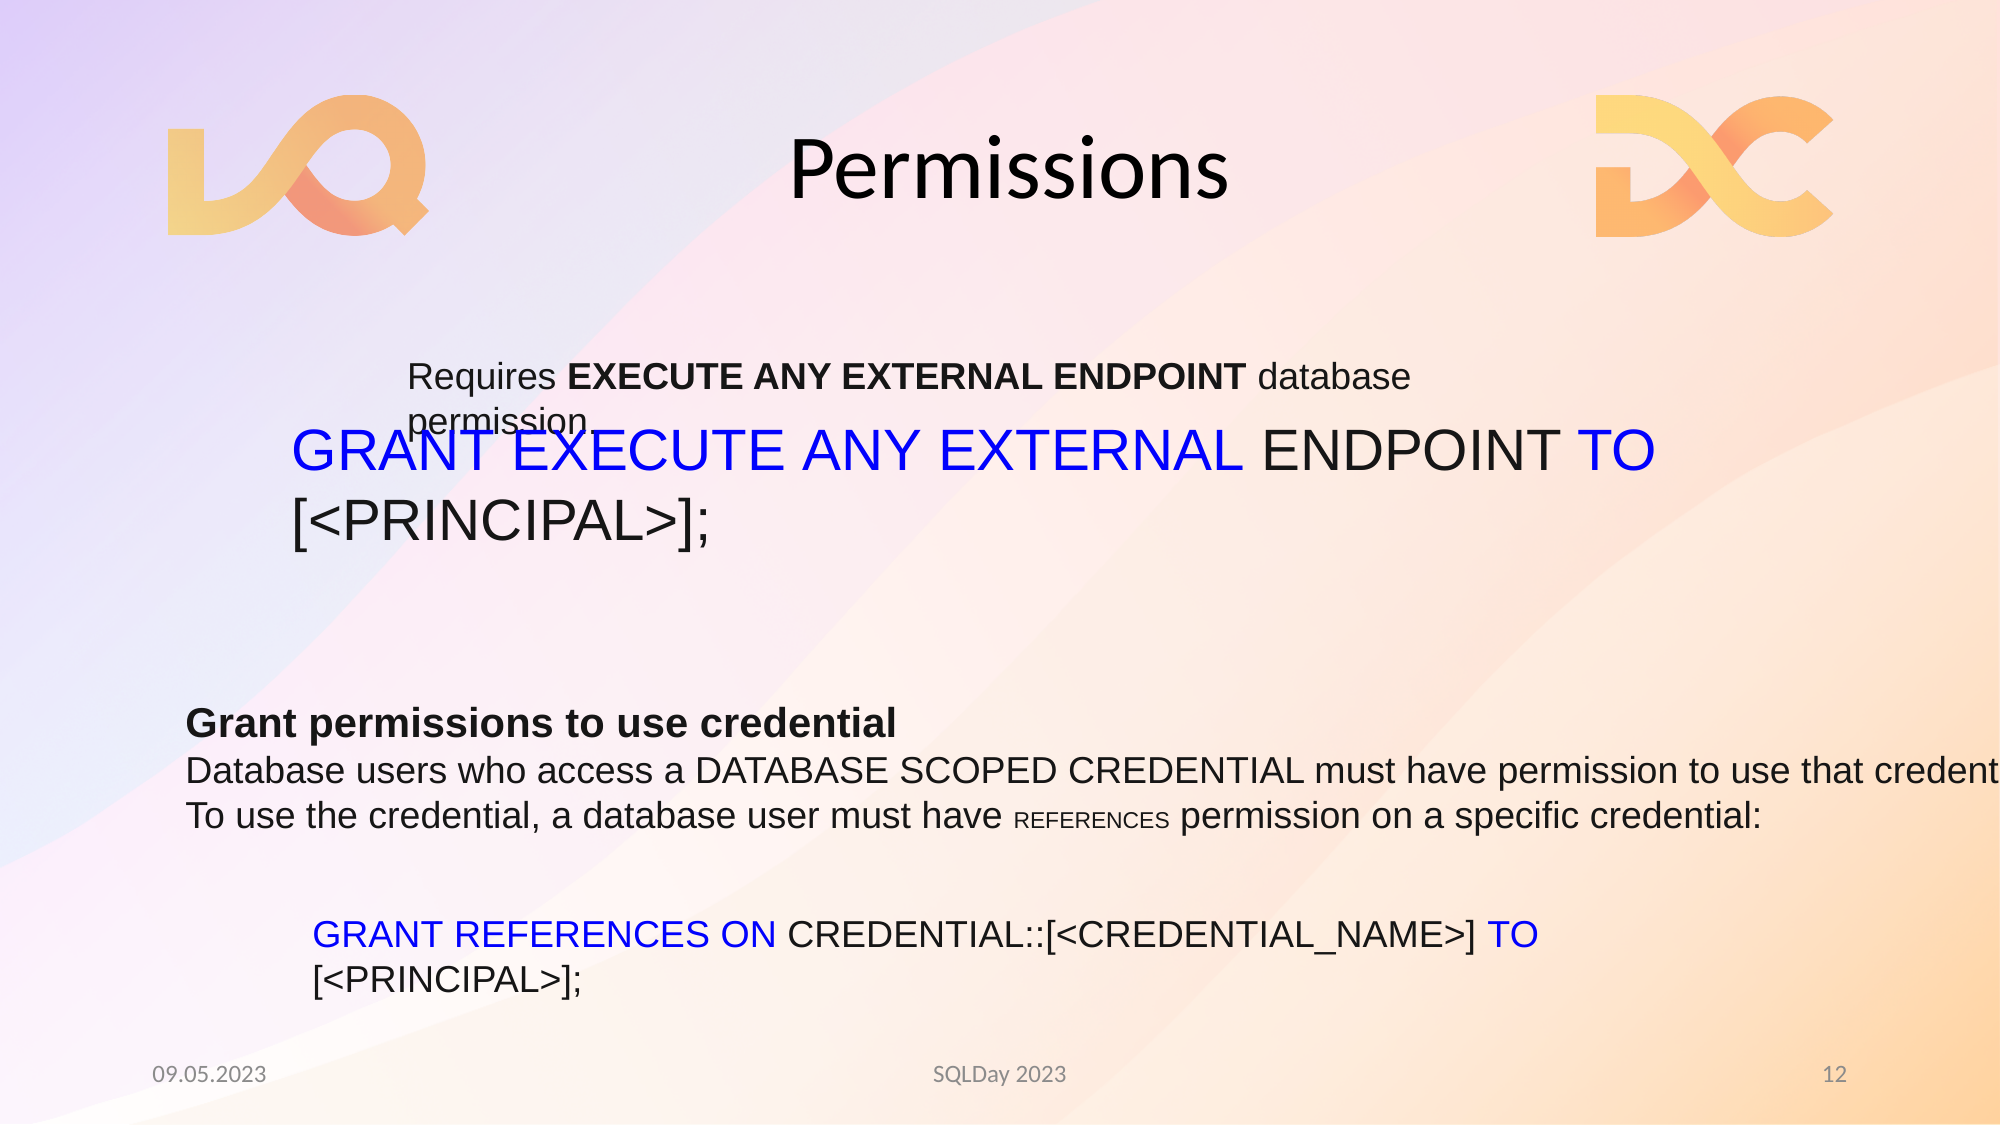

# Permissions
Requires EXECUTE ANY EXTERNAL ENDPOINT database permission.
GRANT EXECUTE ANY EXTERNAL ENDPOINT TO [<PRINCIPAL>];
Grant permissions to use credential
Database users who access a DATABASE SCOPED CREDENTIAL must have permission to use that credential.
To use the credential, a database user must have REFERENCES permission on a specific credential:
GRANT REFERENCES ON CREDENTIAL::[<CREDENTIAL_NAME>] TO [<PRINCIPAL>];
09.05.2023
SQLDay 2023
12